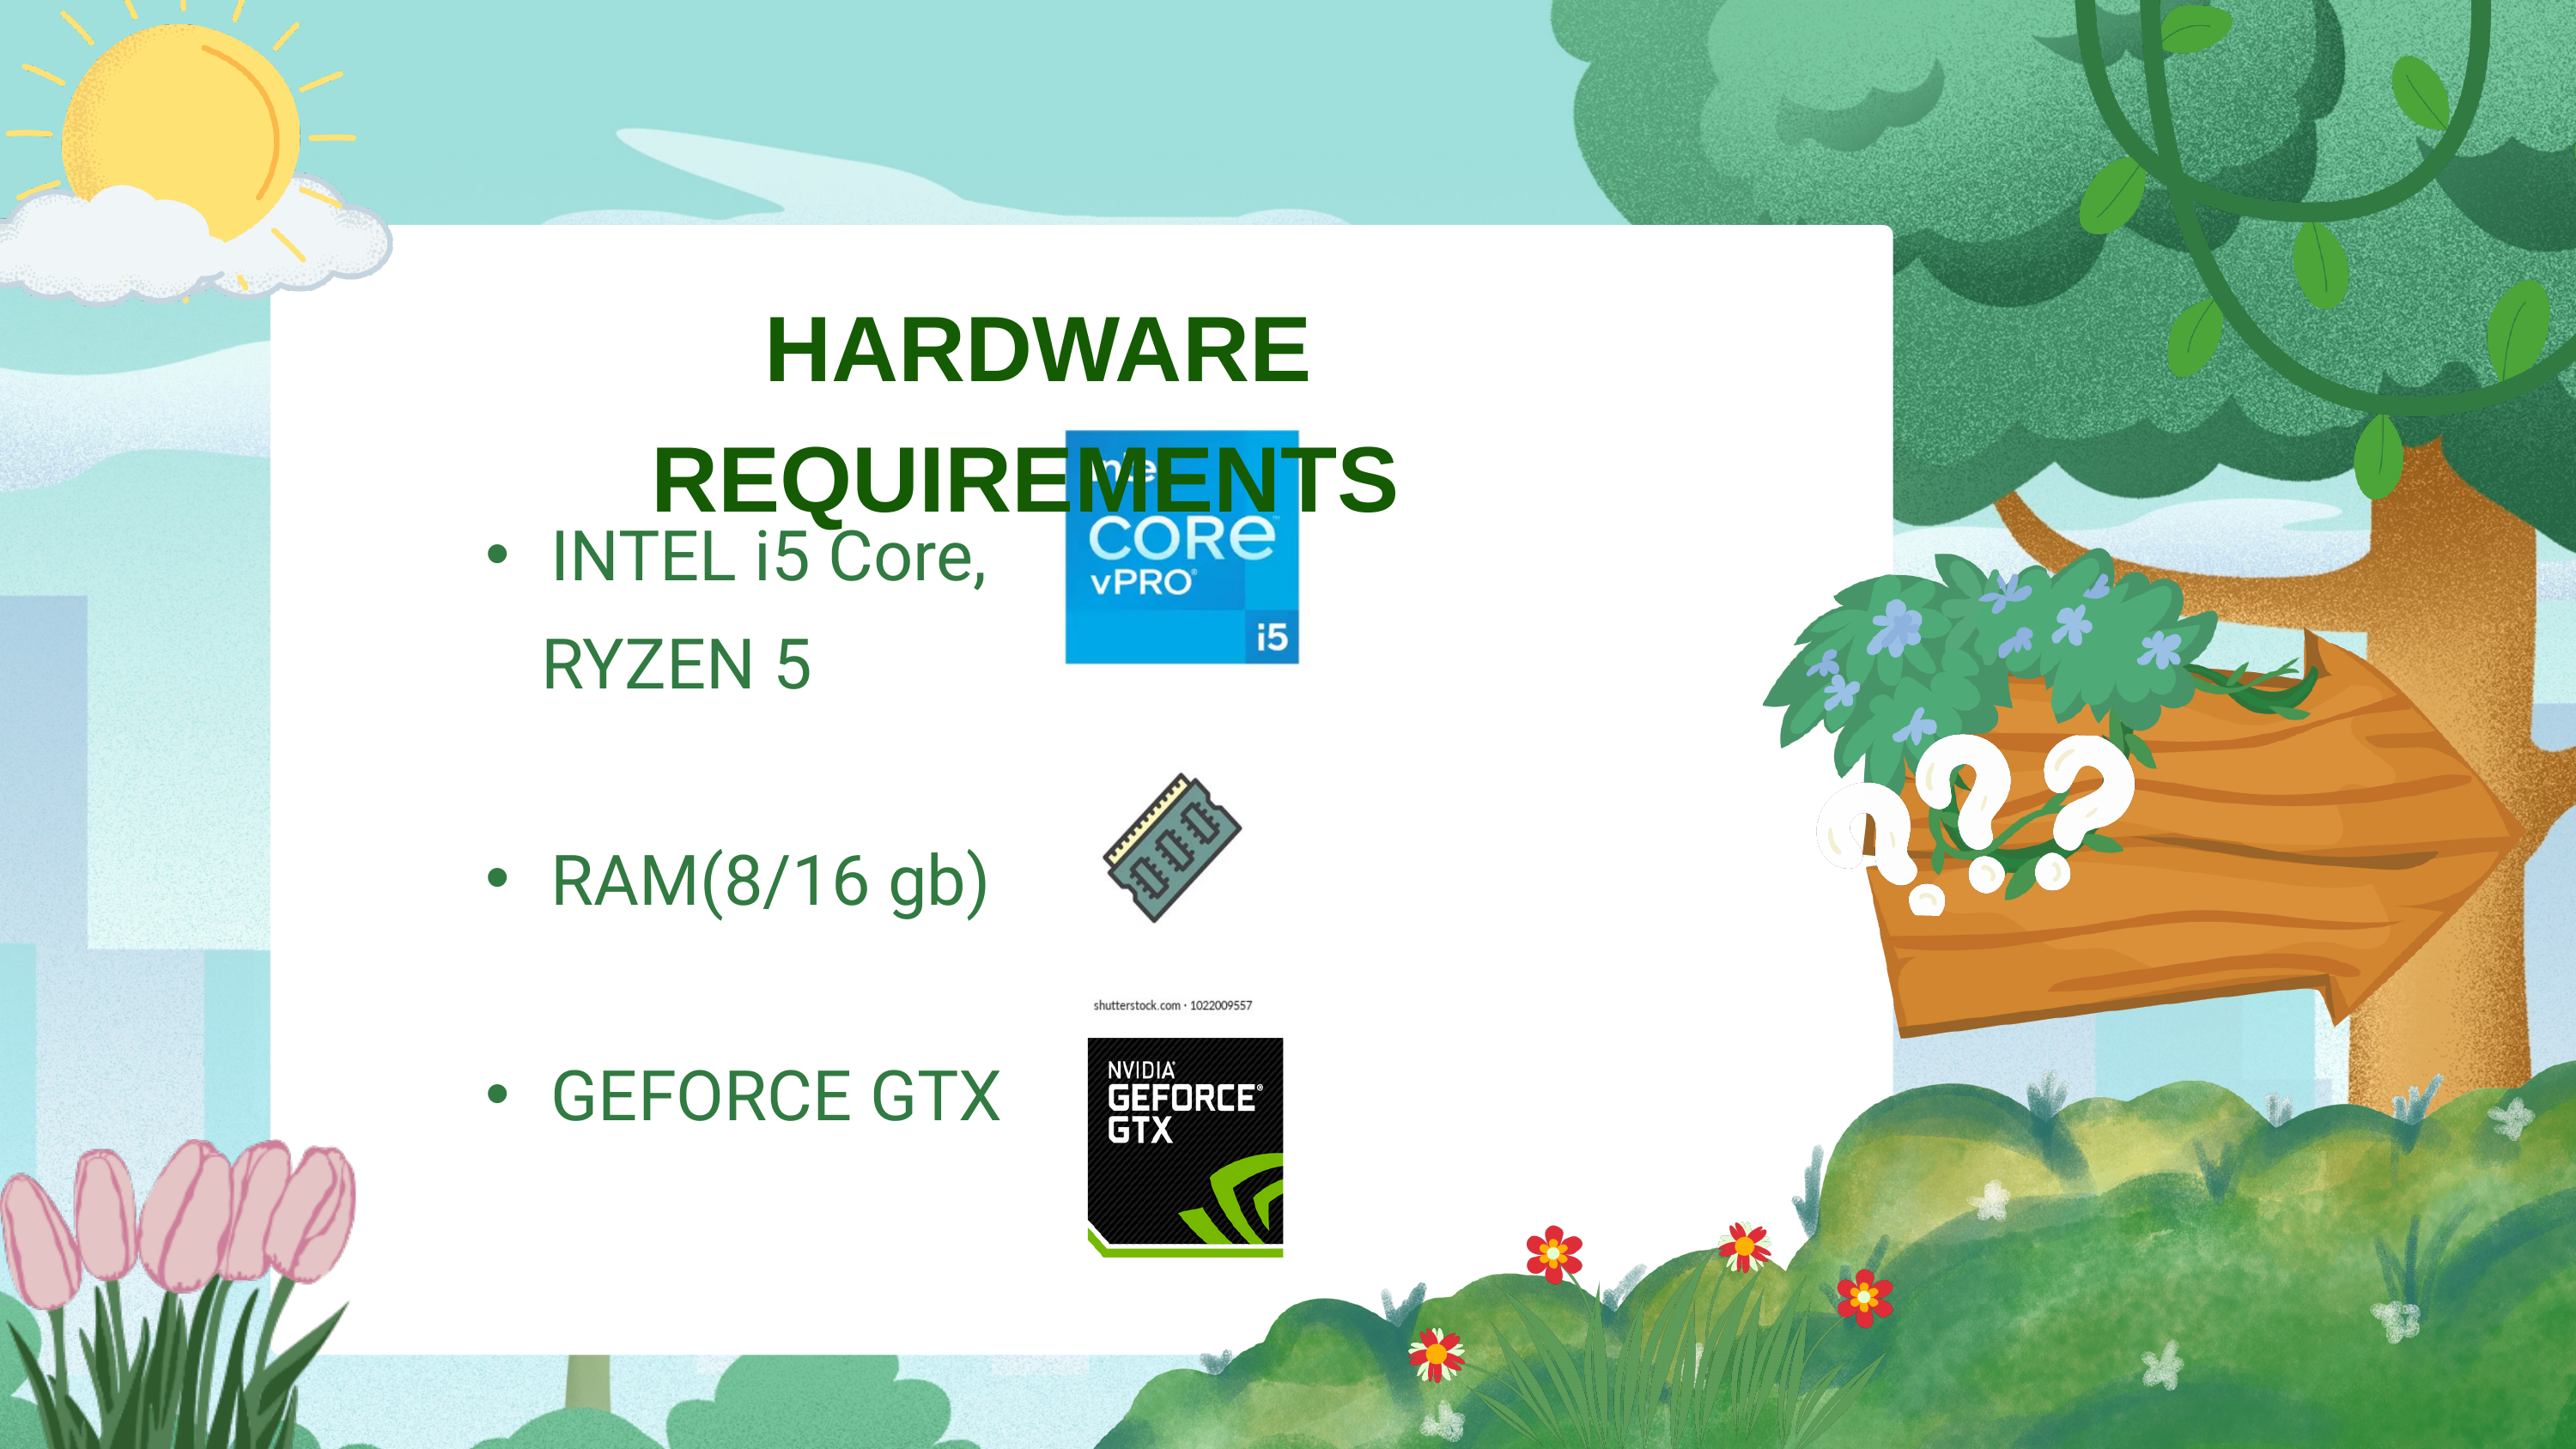

HARDWARE REQUIREMENTS

INTEL i5 Core,
       RYZEN 5

RAM(8/16 gb)

GEFORCE GTX